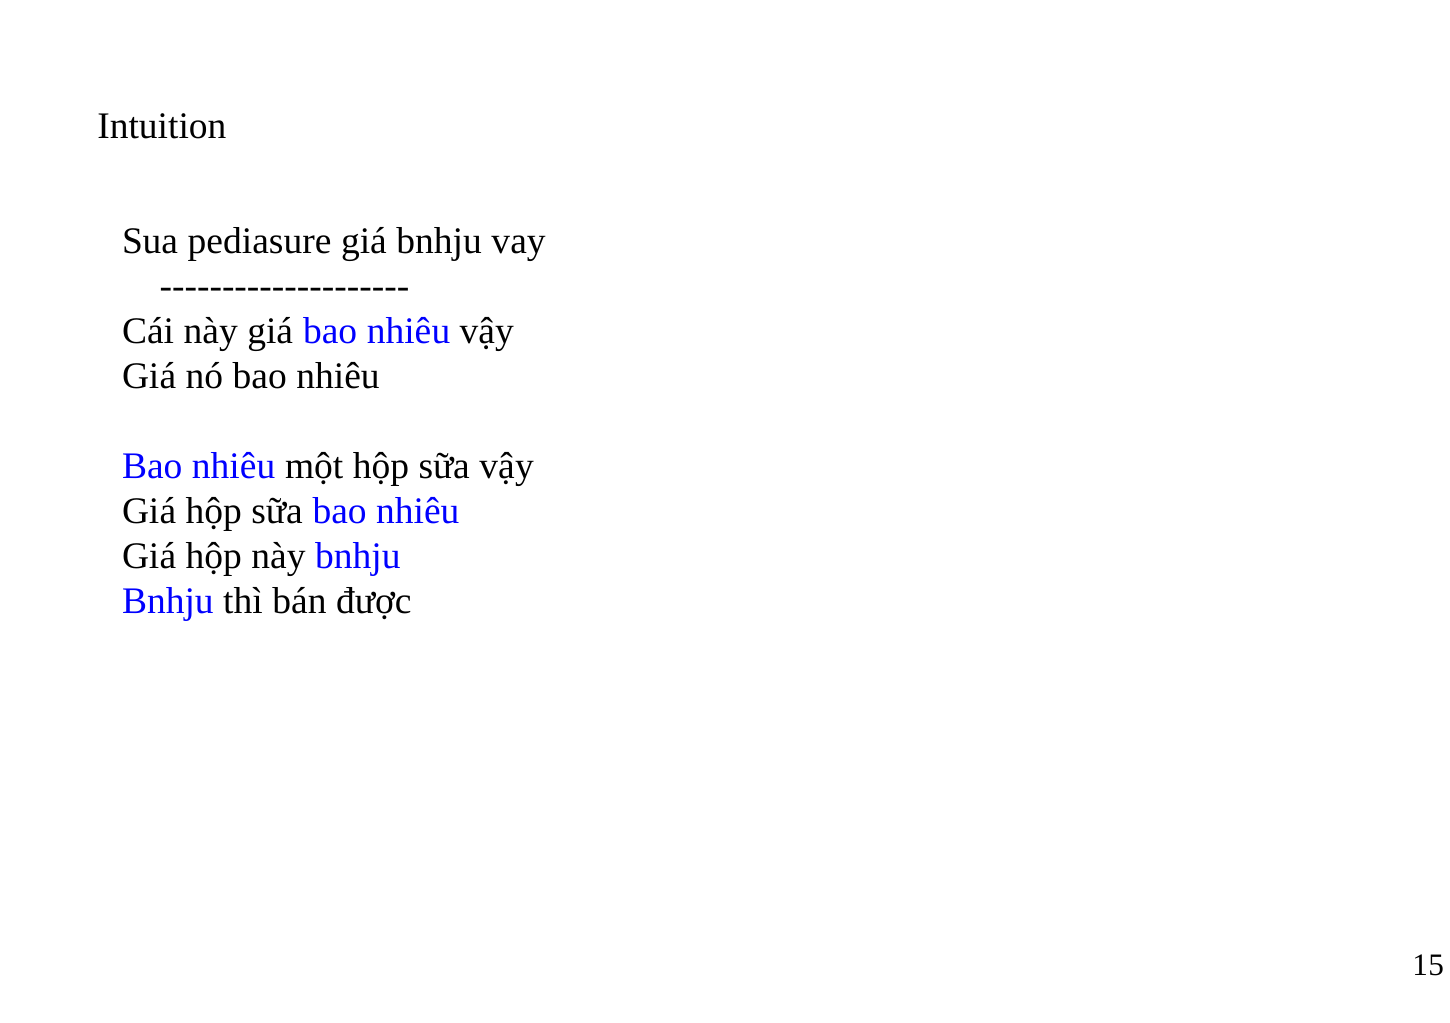

# Intuition
Sua pediasure giá bnhju vay
--------------------
Cái này giá bao nhiêu vậy
Giá nó bao nhiêu

Bao nhiêu một hộp sữa vậy
Giá hộp sữa bao nhiêu
Giá hộp này bnhju
Bnhju thì bán được

15